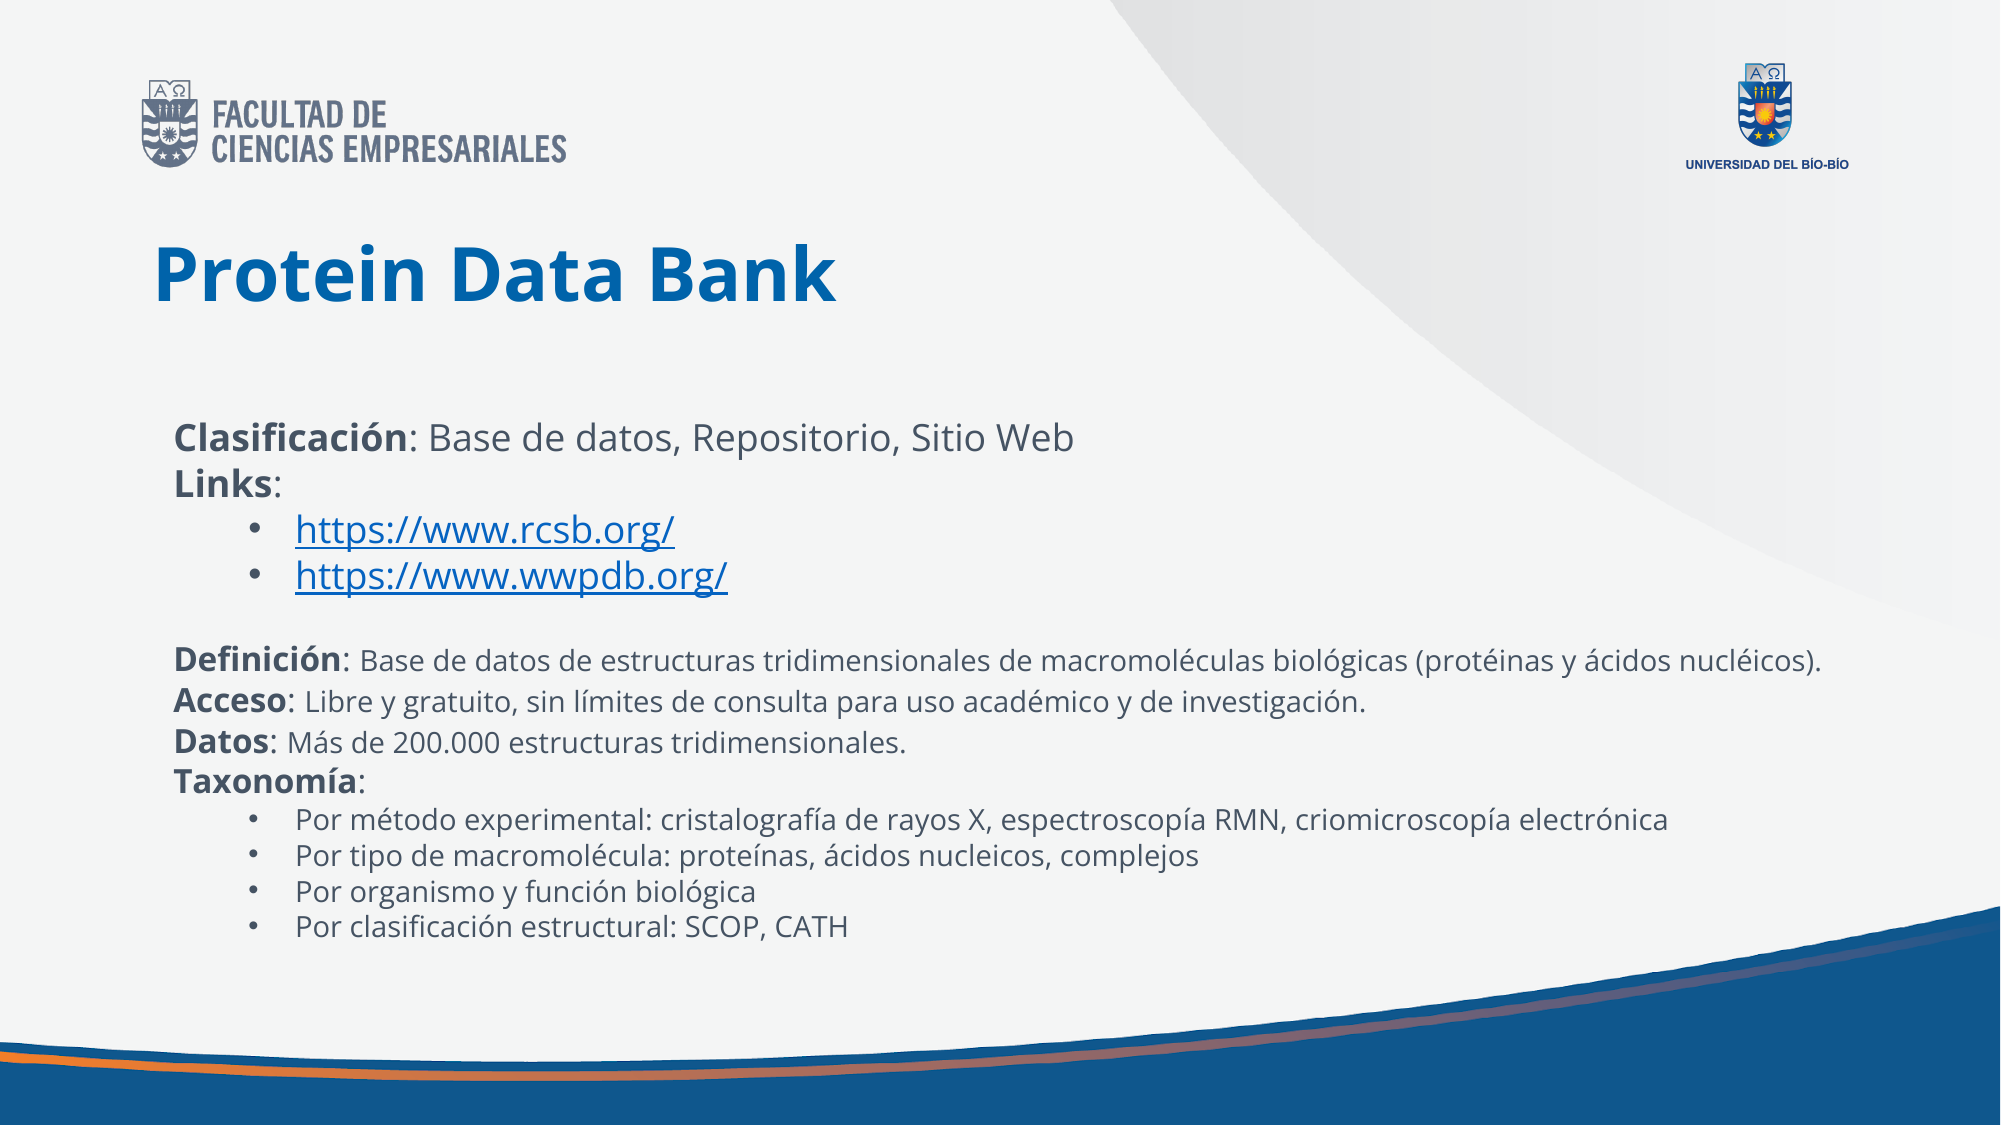

# Protein Data Bank

Clasificación: Base de datos, Repositorio, Sitio Web
Links:
https://www.rcsb.org/
https://www.wwpdb.org/

Definición: Base de datos de estructuras tridimensionales de macromoléculas biológicas (protéinas y ácidos nucléicos).
Acceso: Libre y gratuito, sin límites de consulta para uso académico y de investigación.
Datos: Más de 200.000 estructuras tridimensionales.
Taxonomía:
Por método experimental: cristalografía de rayos X, espectroscopía RMN, criomicroscopía electrónica
Por tipo de macromolécula: proteínas, ácidos nucleicos, complejos
Por organismo y función biológica
Por clasificación estructural: SCOP, CATH